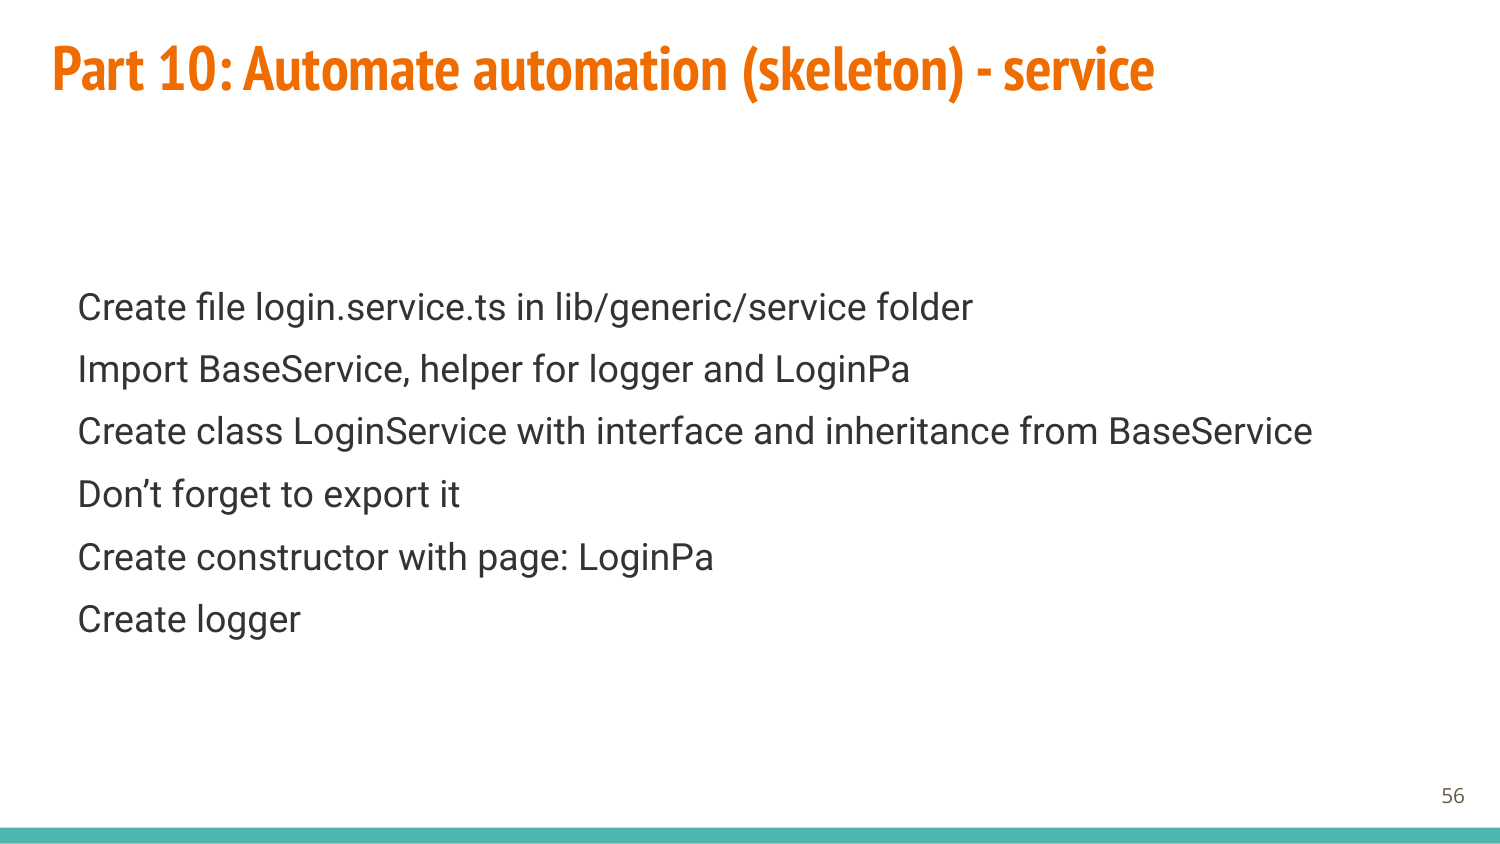

# Part 10: Automate automation (skeleton) - service
Create file login.service.ts in lib/generic/service folder
Import BaseService, helper for logger and LoginPa
Create class LoginService with interface and inheritance from BaseService
Don’t forget to export it
Create constructor with page: LoginPa
Create logger
56